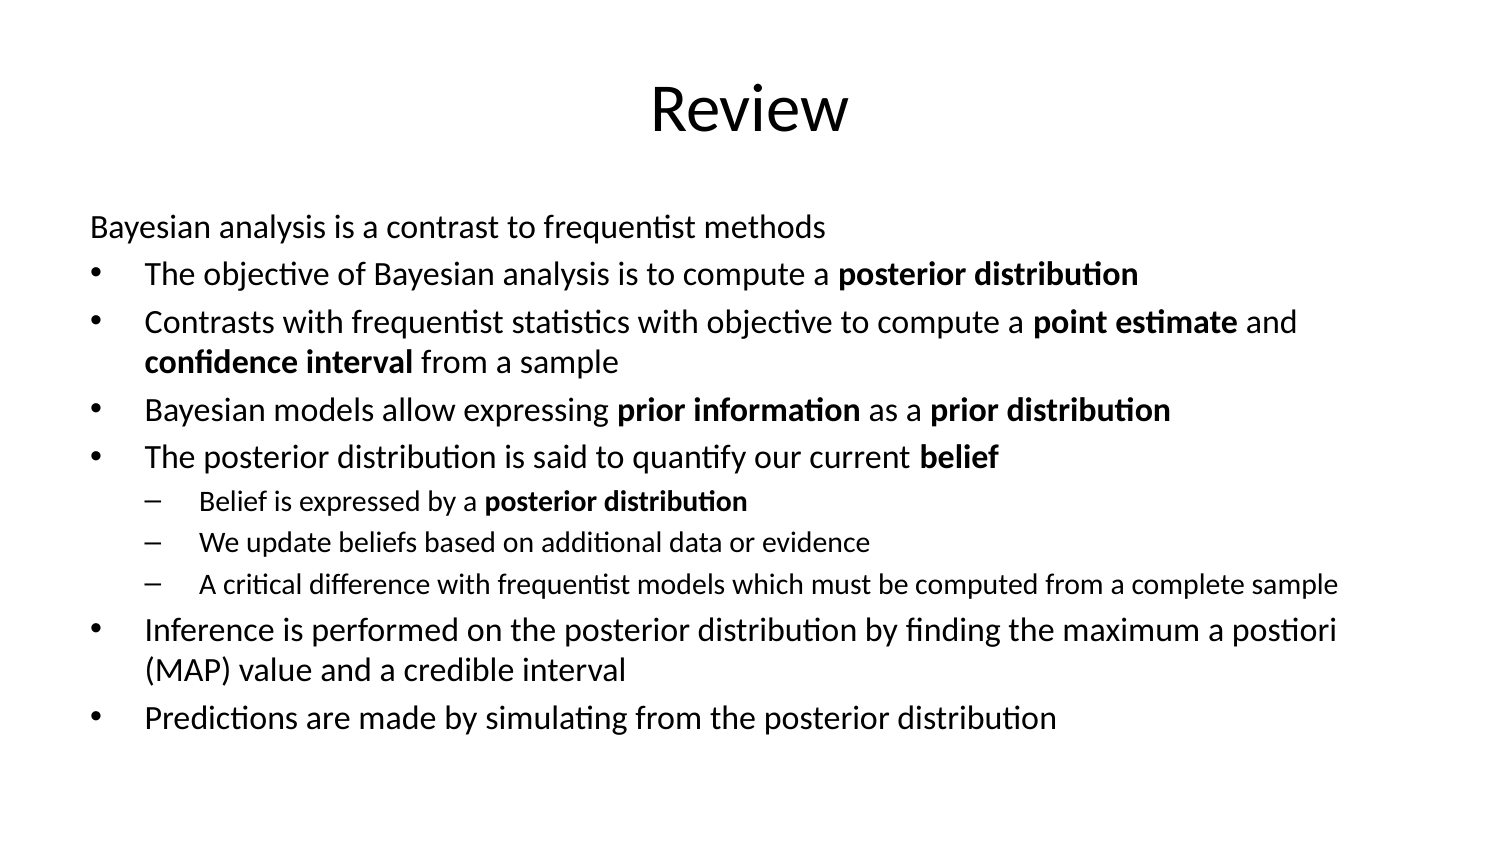

# Review
Bayesian analysis is a contrast to frequentist methods
The objective of Bayesian analysis is to compute a posterior distribution
Contrasts with frequentist statistics with objective to compute a point estimate and confidence interval from a sample
Bayesian models allow expressing prior information as a prior distribution
The posterior distribution is said to quantify our current belief
Belief is expressed by a posterior distribution
We update beliefs based on additional data or evidence
A critical difference with frequentist models which must be computed from a complete sample
Inference is performed on the posterior distribution by finding the maximum a postiori (MAP) value and a credible interval
Predictions are made by simulating from the posterior distribution